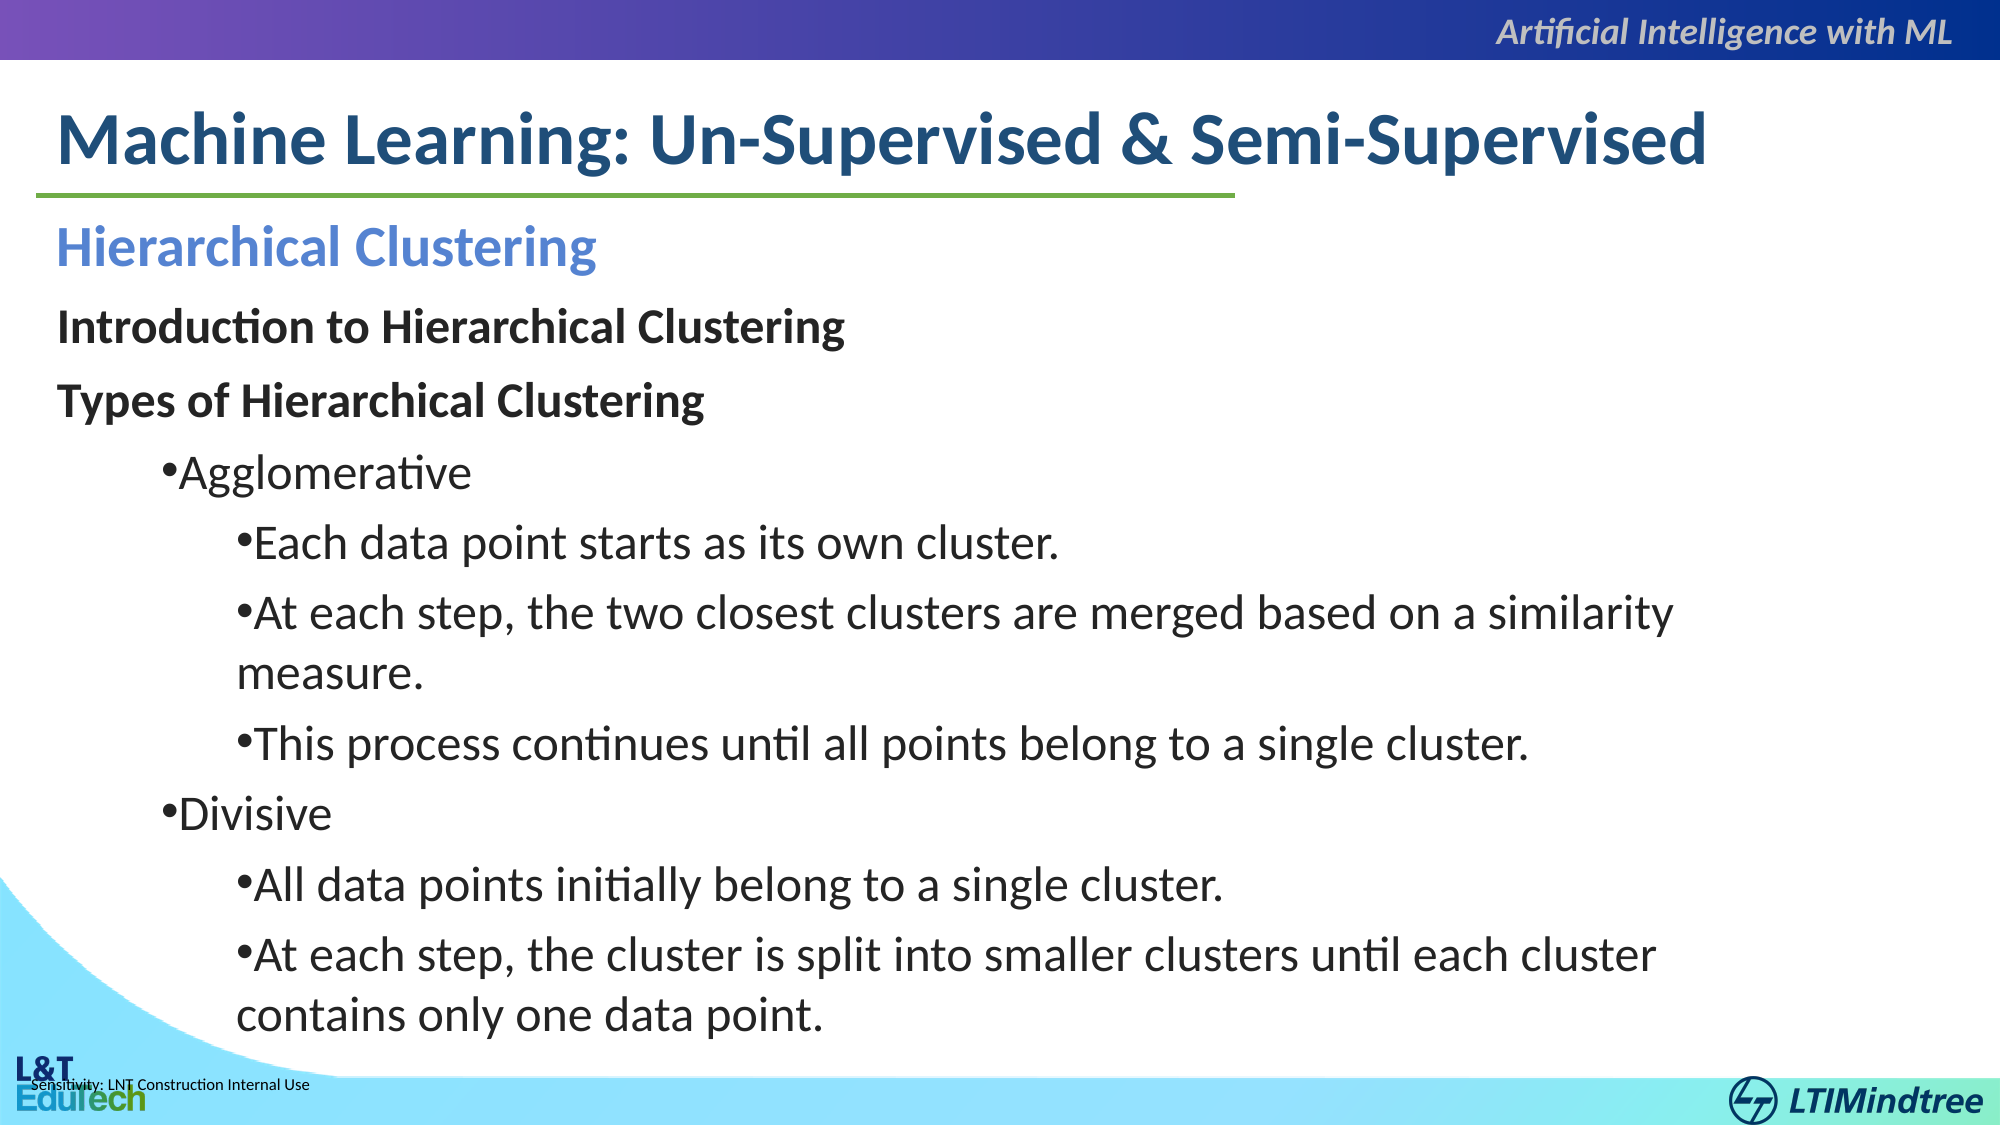

Artificial Intelligence with ML
Machine Learning: Un-Supervised & Semi-Supervised
Hierarchical Clustering
Introduction to Hierarchical Clustering
Types of Hierarchical Clustering
Agglomerative
Each data point starts as its own cluster.
At each step, the two closest clusters are merged based on a similarity measure.
This process continues until all points belong to a single cluster.
Divisive
All data points initially belong to a single cluster.
At each step, the cluster is split into smaller clusters until each cluster contains only one data point.